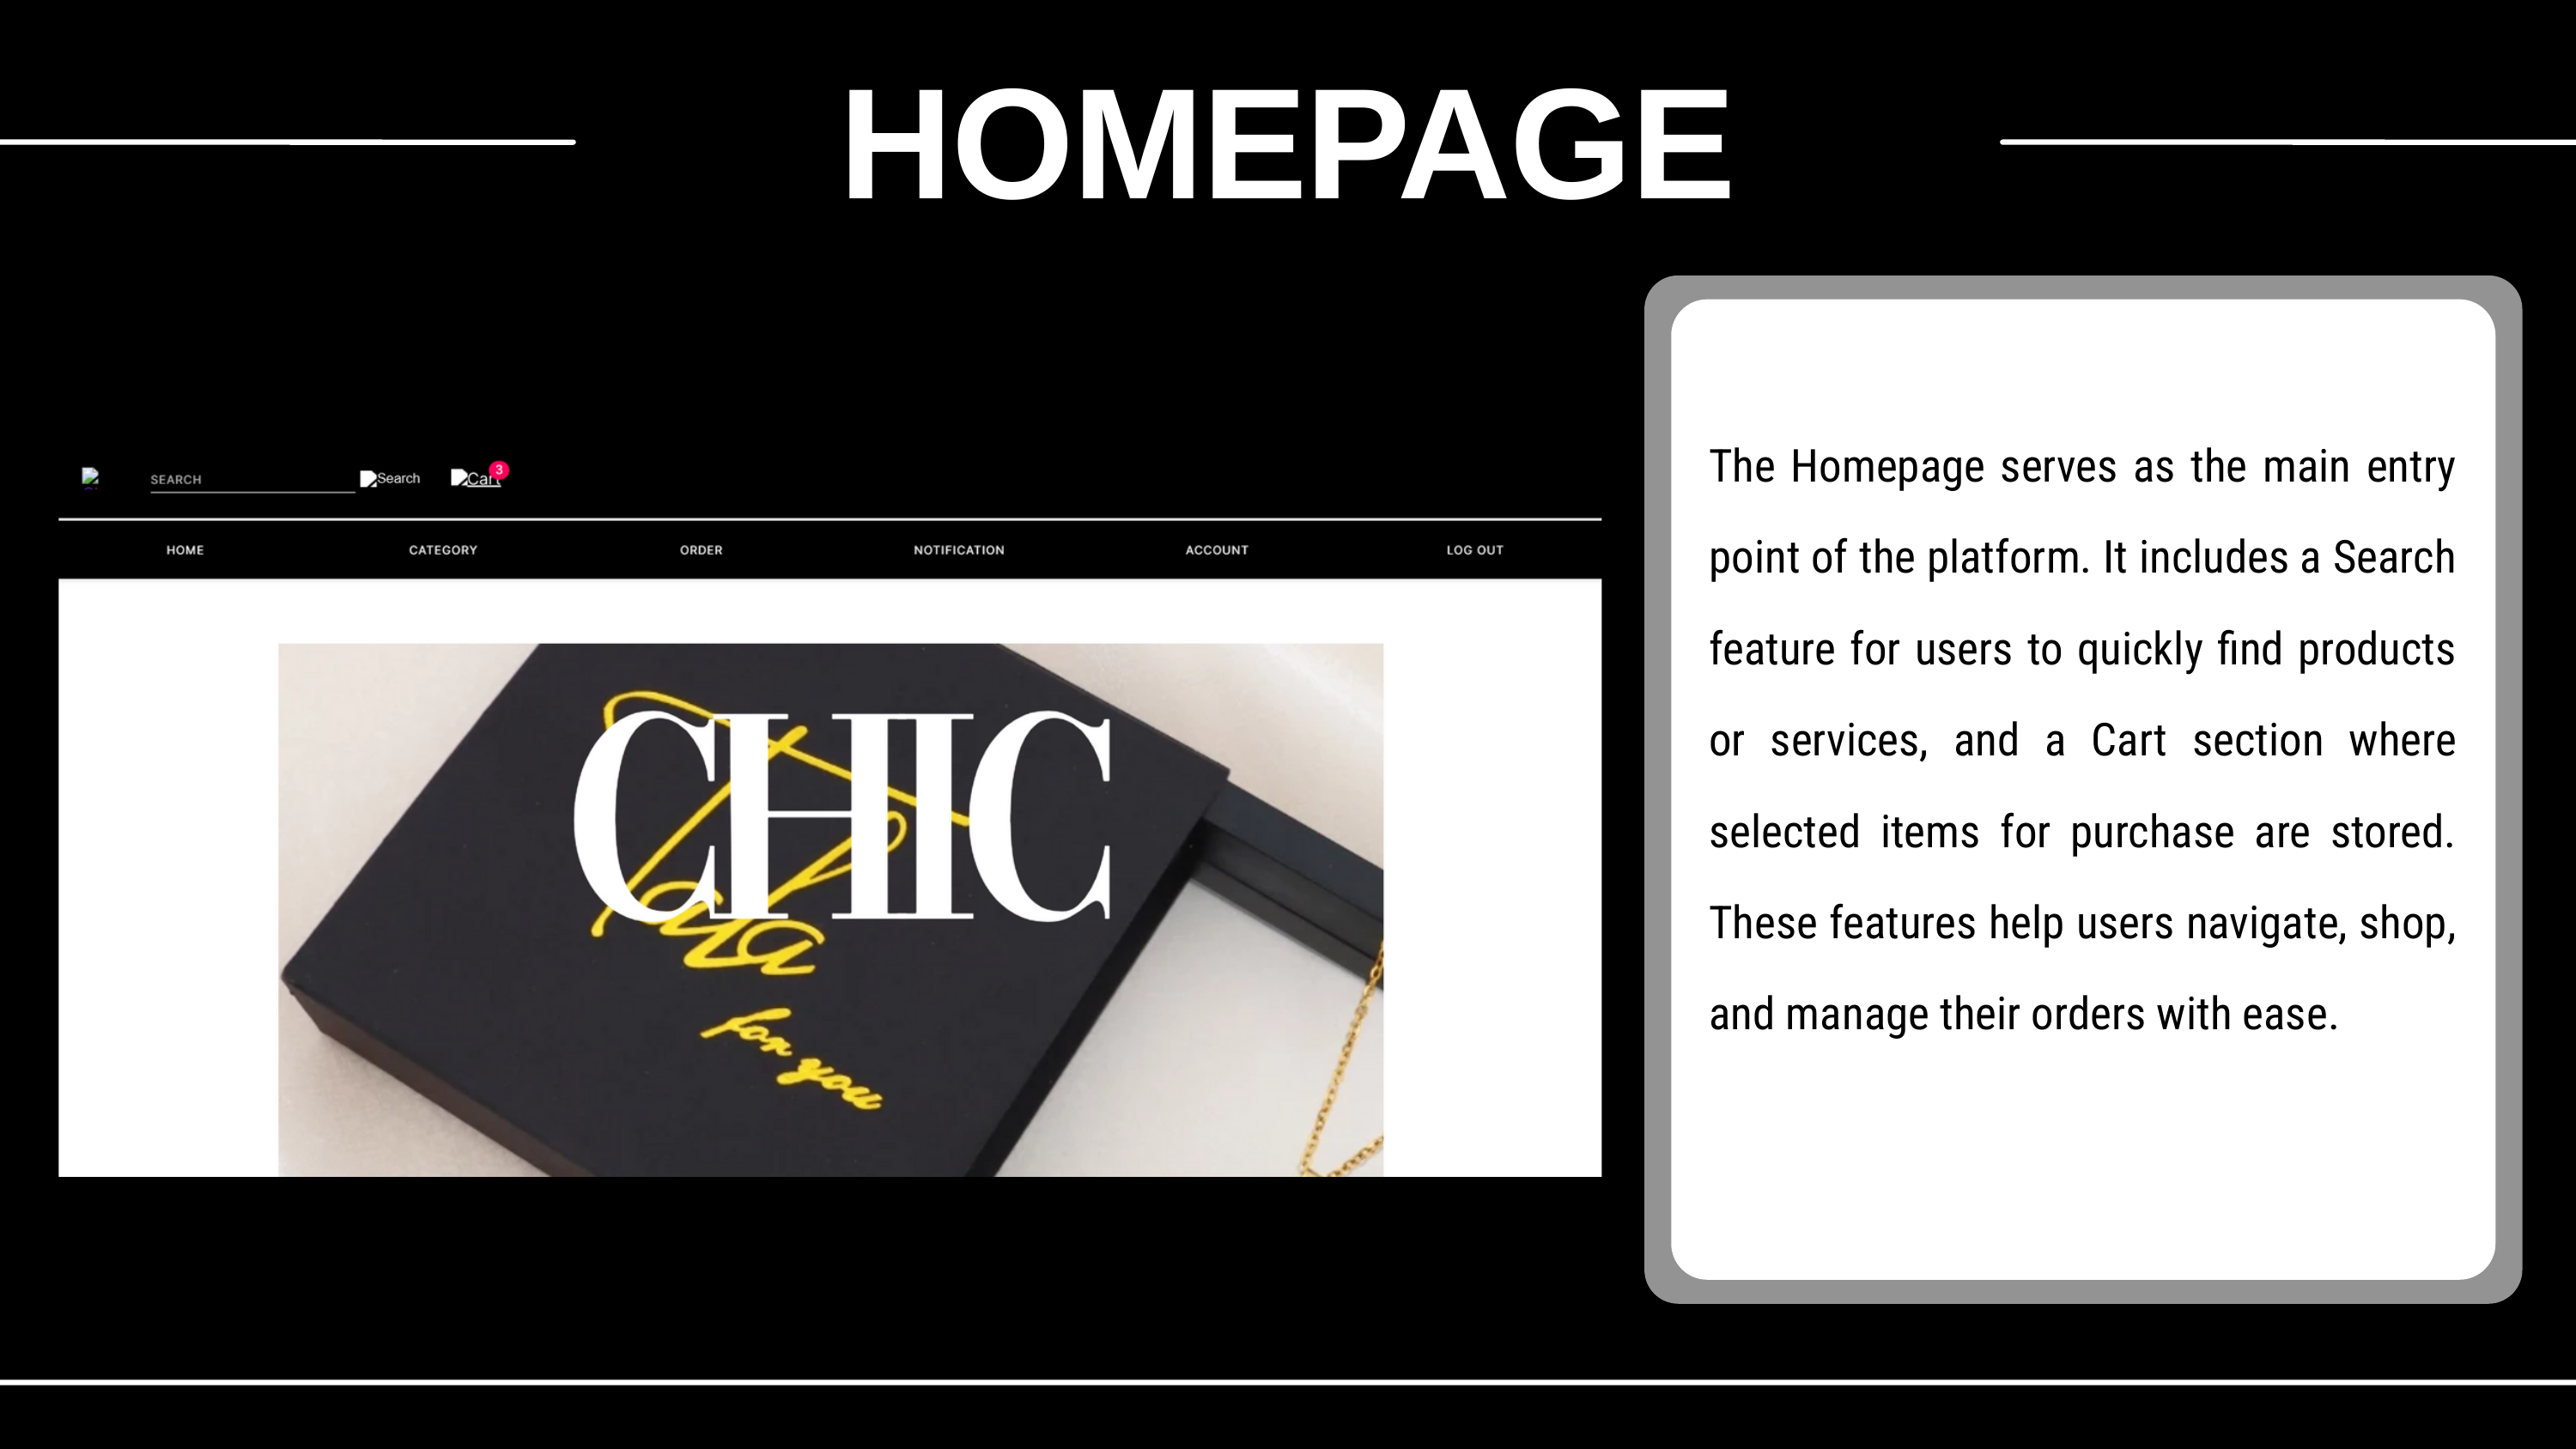

HOMEPAGE

The Homepage serves as the main entry point of the platform. It includes a Search feature for users to quickly find products or services, and a Cart section where selected items for purchase are stored. These features help users navigate, shop, and manage their orders with ease.